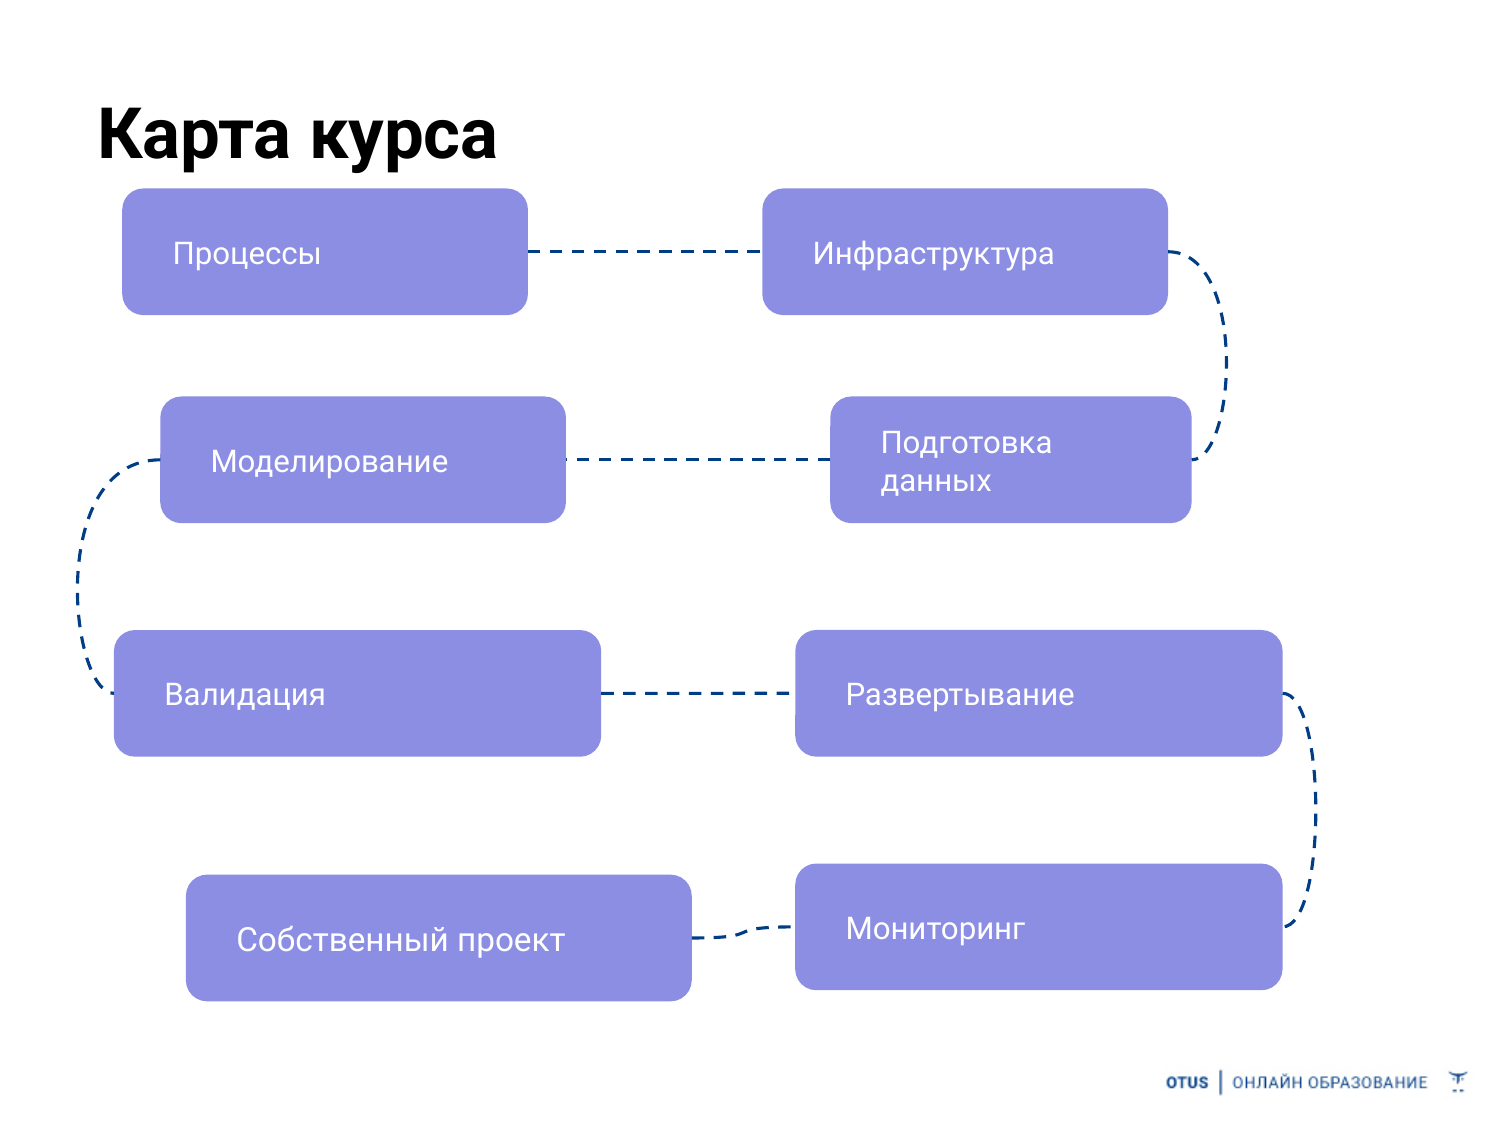

# Карта курса
Процессы
Инфраструктура
Моделирование
Подготовка данных
Развертывание
Валидация
Мониторинг
Собственный проект